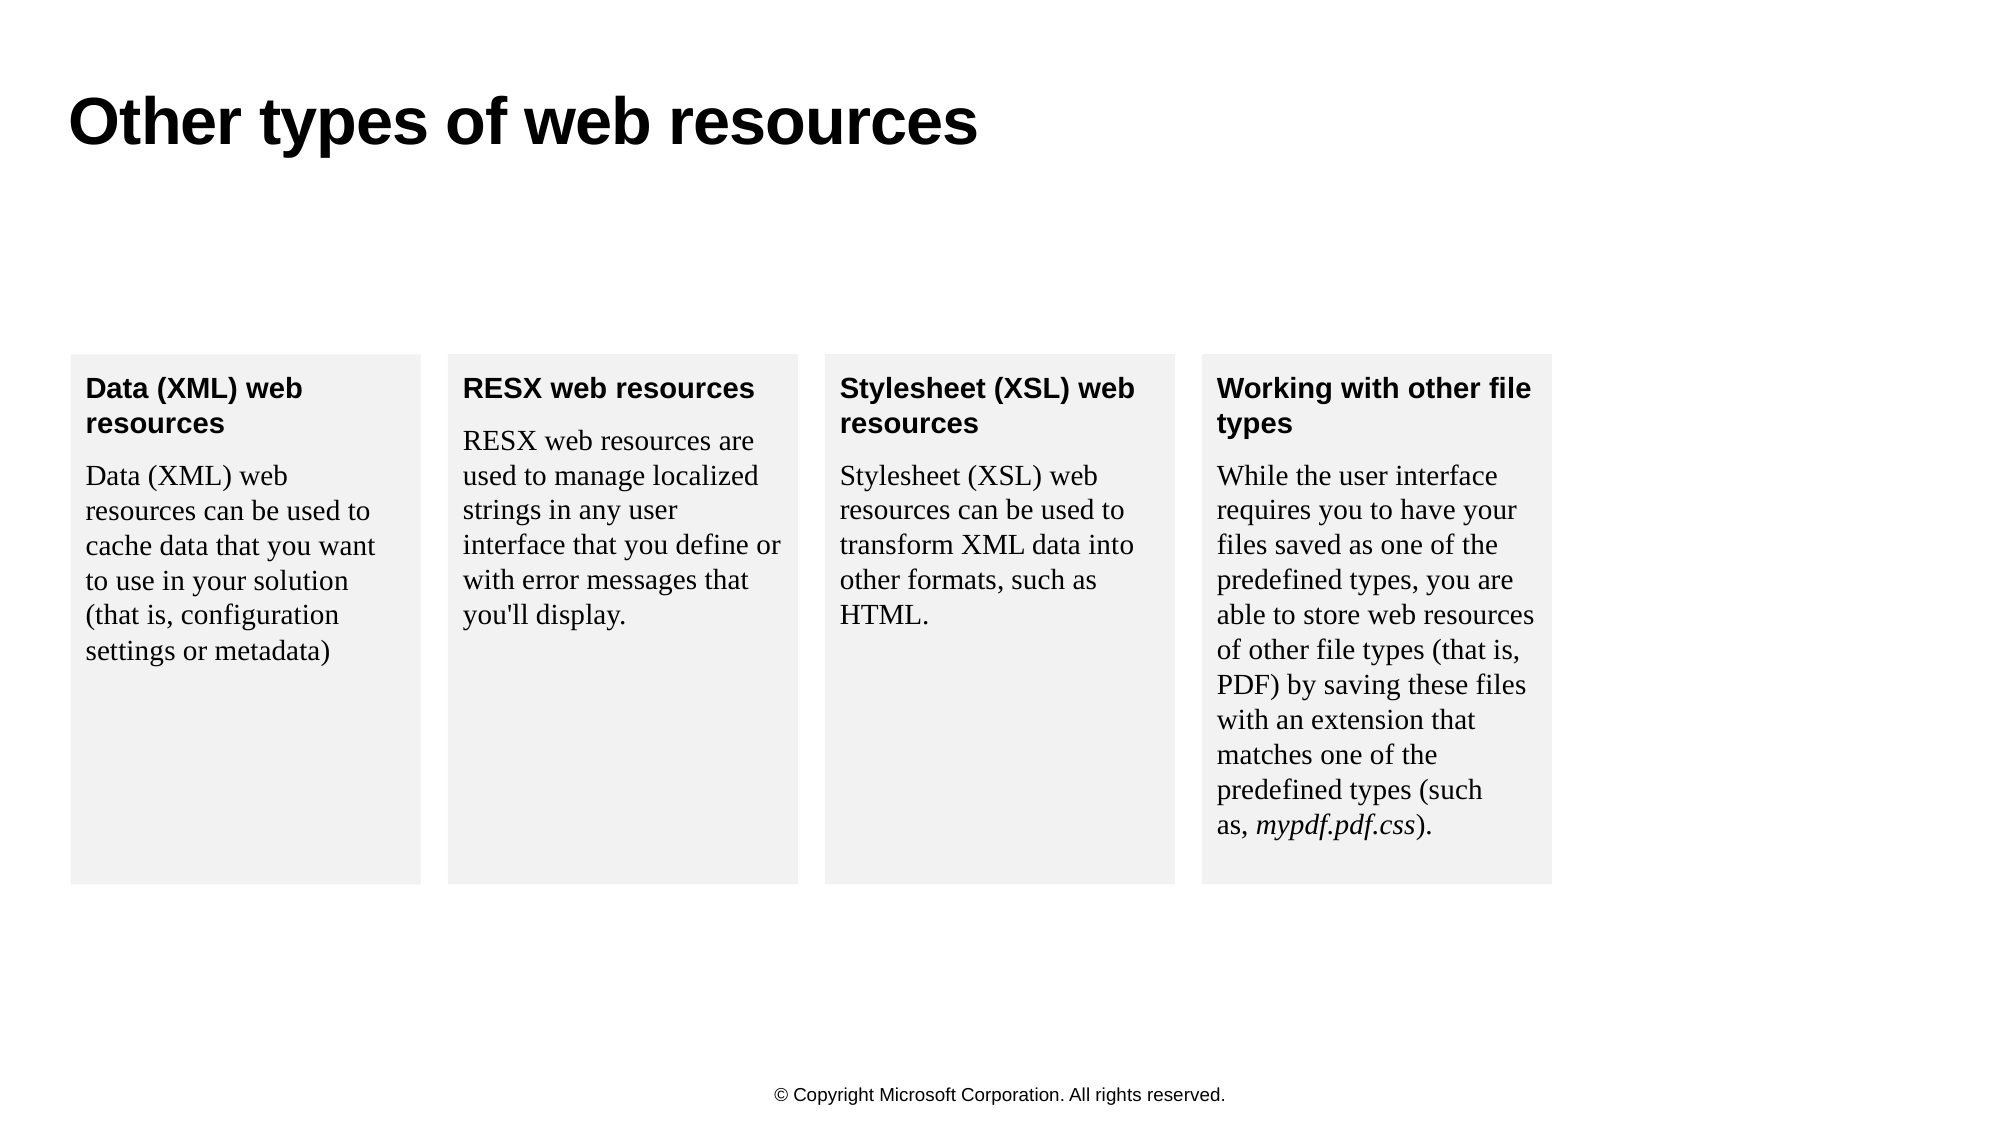

# Other types of web resources
RESX web resources
RESX web resources are used to manage localized strings in any user interface that you define or with error messages that you'll display.
Stylesheet (XSL) web resources
Stylesheet (XSL) web resources can be used to transform XML data into other formats, such as HTML.
Working with other file types
While the user interface requires you to have your files saved as one of the predefined types, you are able to store web resources of other file types (that is, PDF) by saving these files with an extension that matches one of the predefined types (such as, mypdf.pdf.css).
Data (XML) web resources
Data (XML) web resources can be used to cache data that you want to use in your solution (that is, configuration settings or metadata)